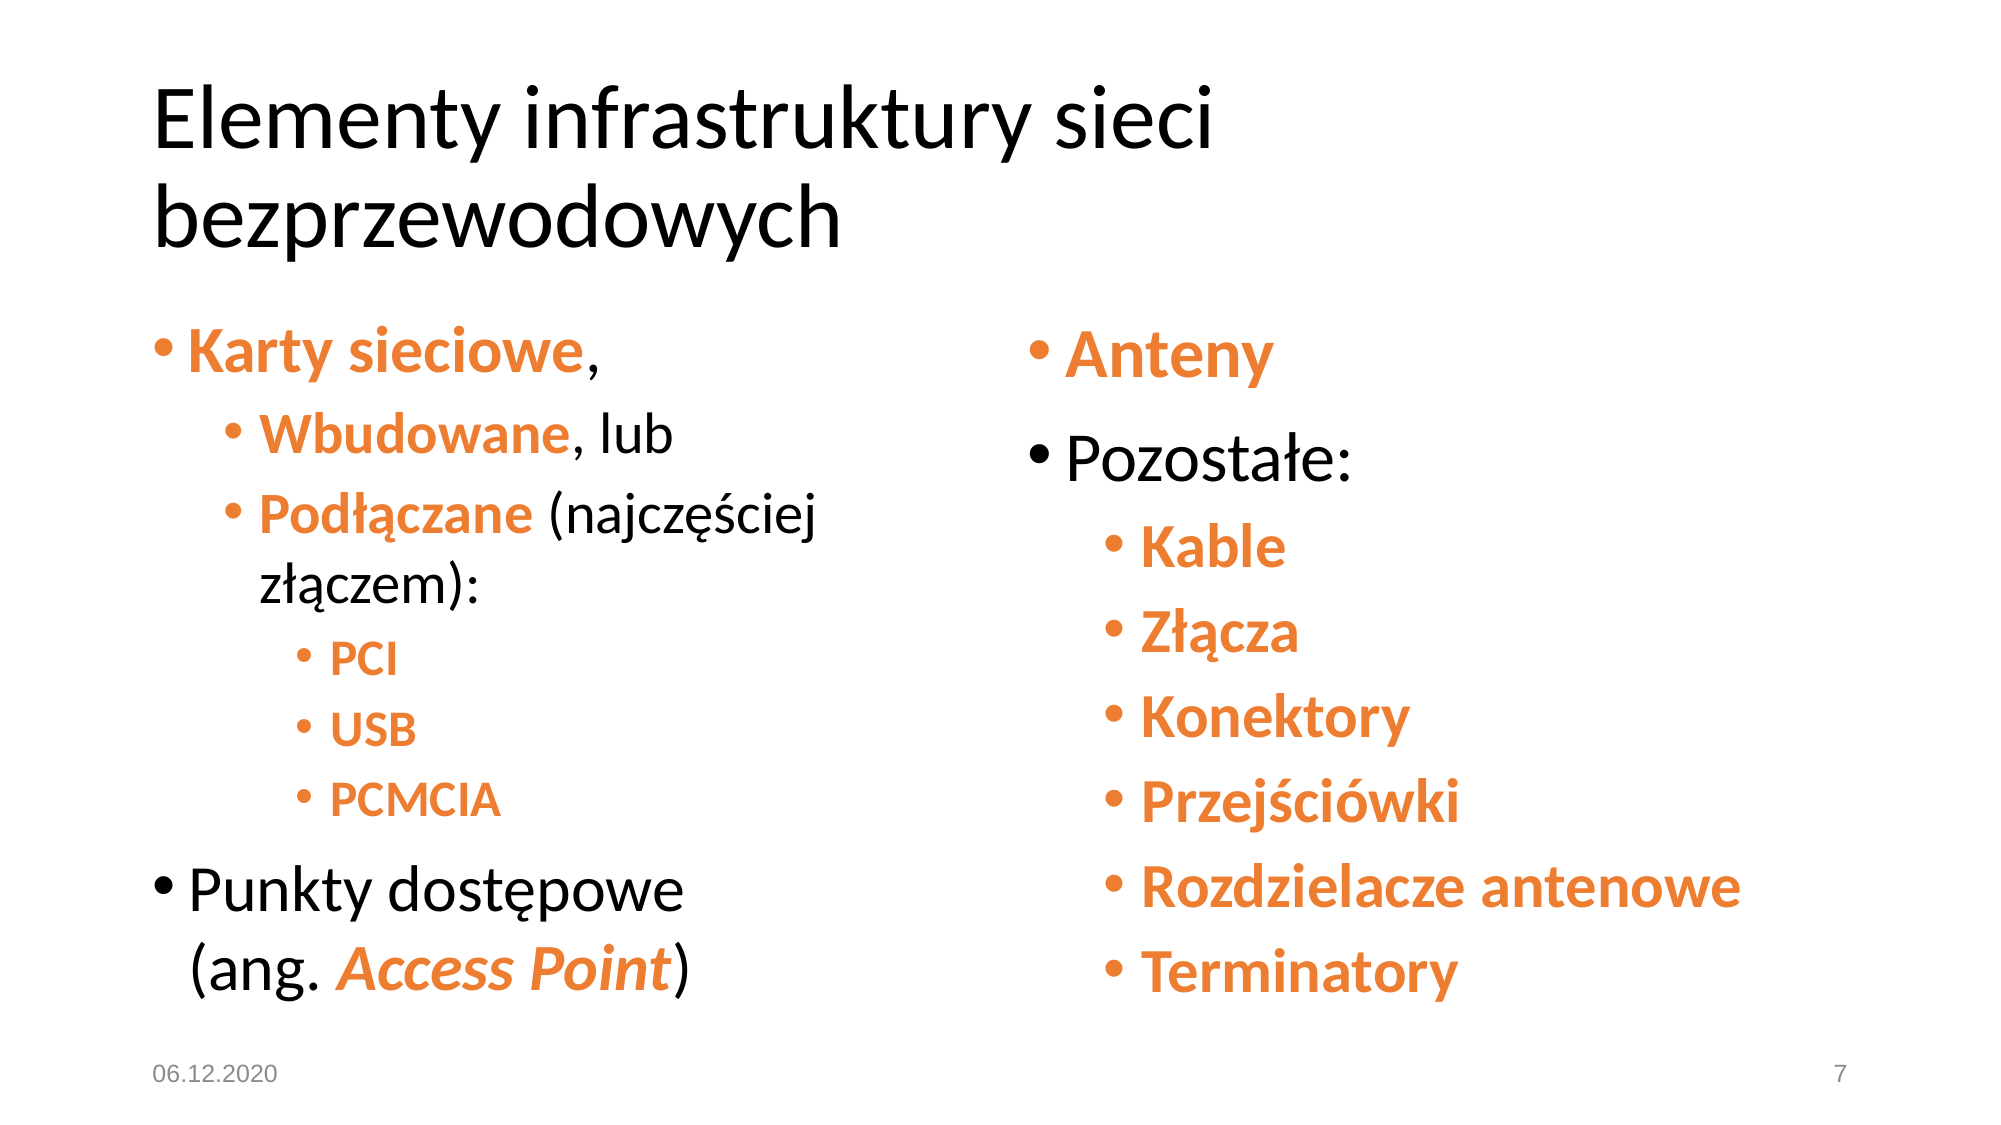

# Elementy infrastruktury sieci bezprzewodowych
Karty sieciowe,
Wbudowane, lub
Podłączane (najczęściej złączem):
PCI
USB
PCMCIA
Punkty dostępowe
(ang. Access Point)
Anteny
Pozostałe:
Kable
Złącza
Konektory
Przejściówki
Rozdzielacze antenowe
Terminatory
06.12.2020
7